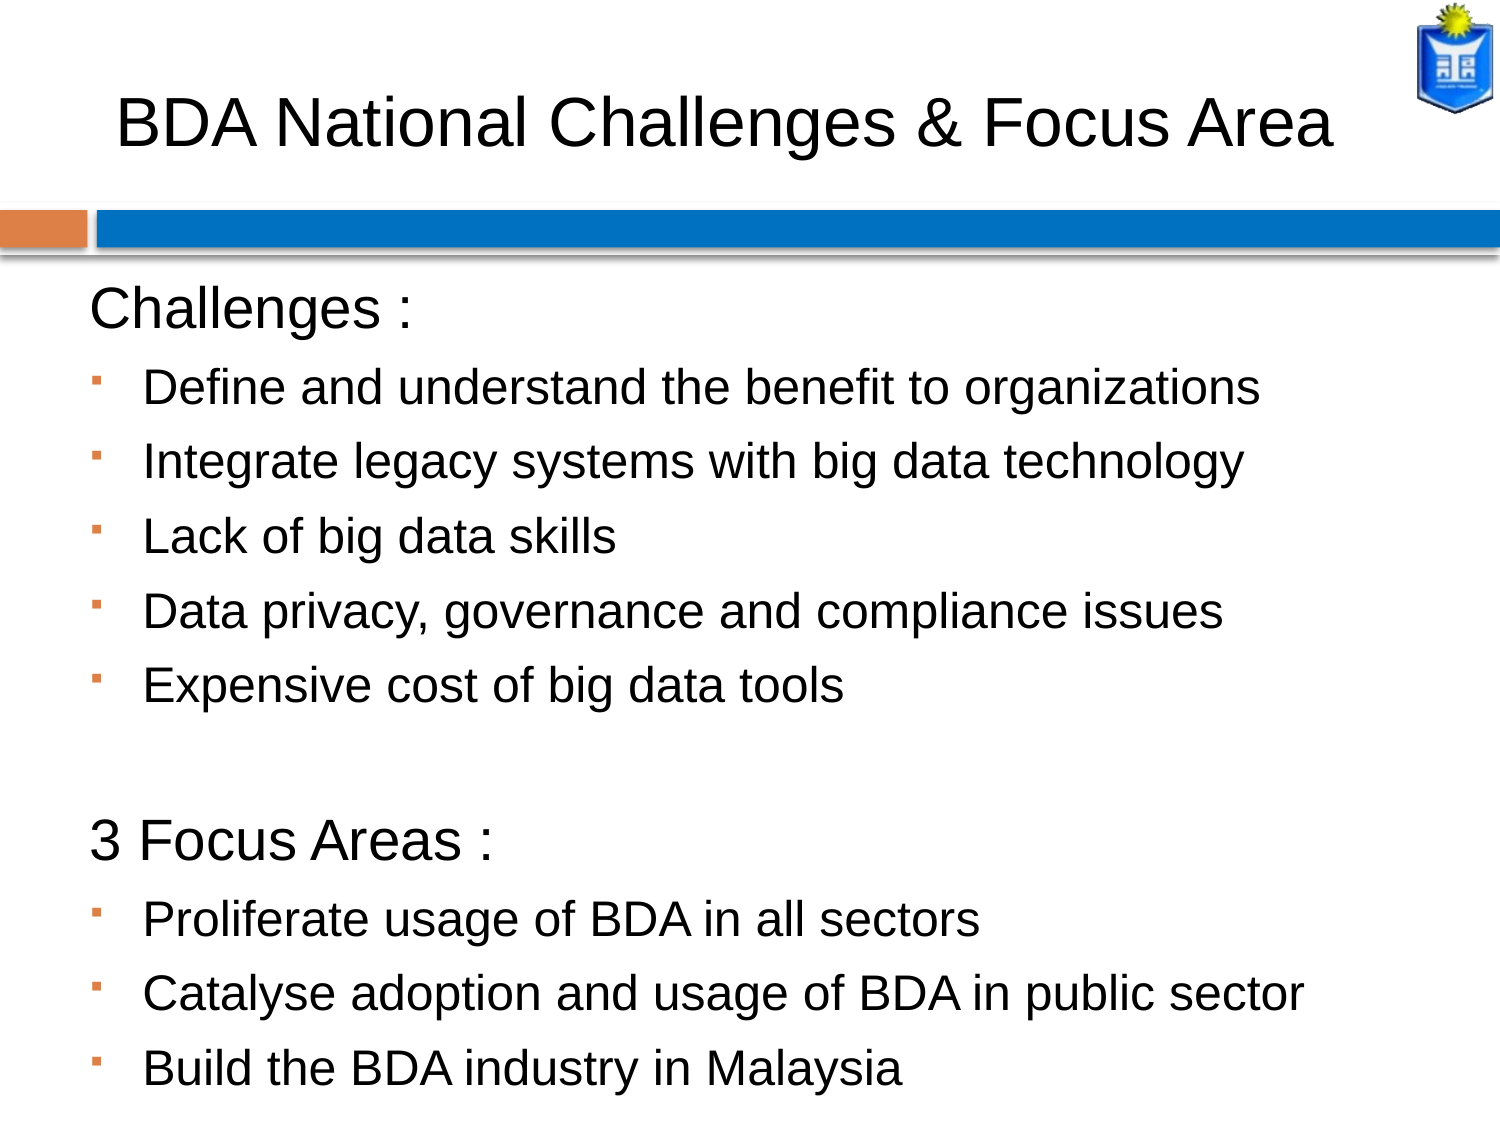

# BDA National Challenges & Focus Area
Challenges :
Define and understand the benefit to organizations
Integrate legacy systems with big data technology
Lack of big data skills
Data privacy, governance and compliance issues
Expensive cost of big data tools

3 Focus Areas :
Proliferate usage of BDA in all sectors
Catalyse adoption and usage of BDA in public sector
Build the BDA industry in Malaysia